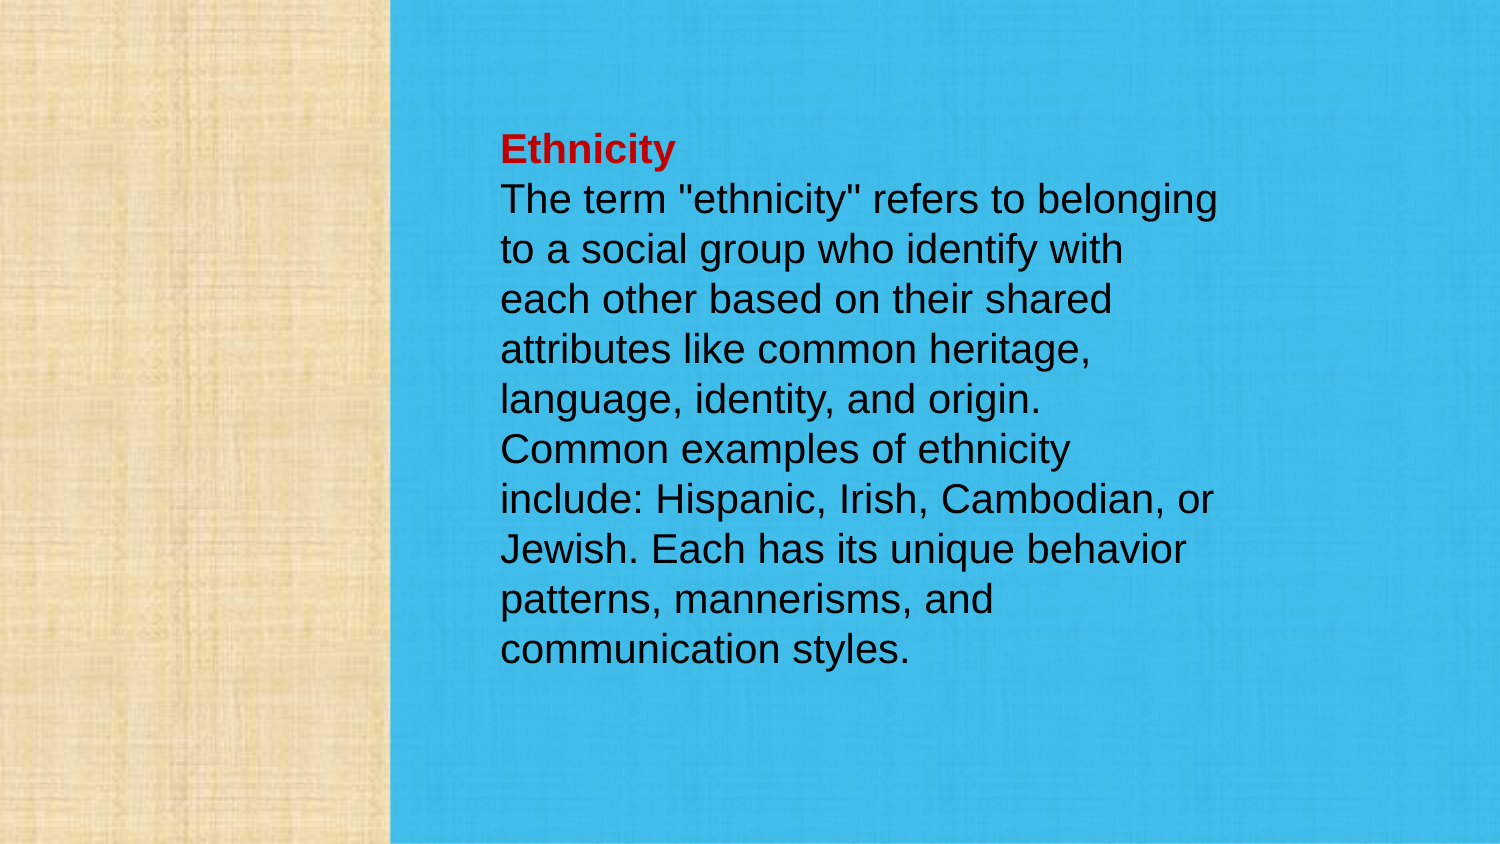

Ethnicity
The term "ethnicity" refers to belonging to a social group who identify with each other based on their shared attributes like common heritage, language, identity, and origin. Common examples of ethnicity include: Hispanic, Irish, Cambodian, or Jewish. Each has its unique behavior patterns, mannerisms, and communication styles.